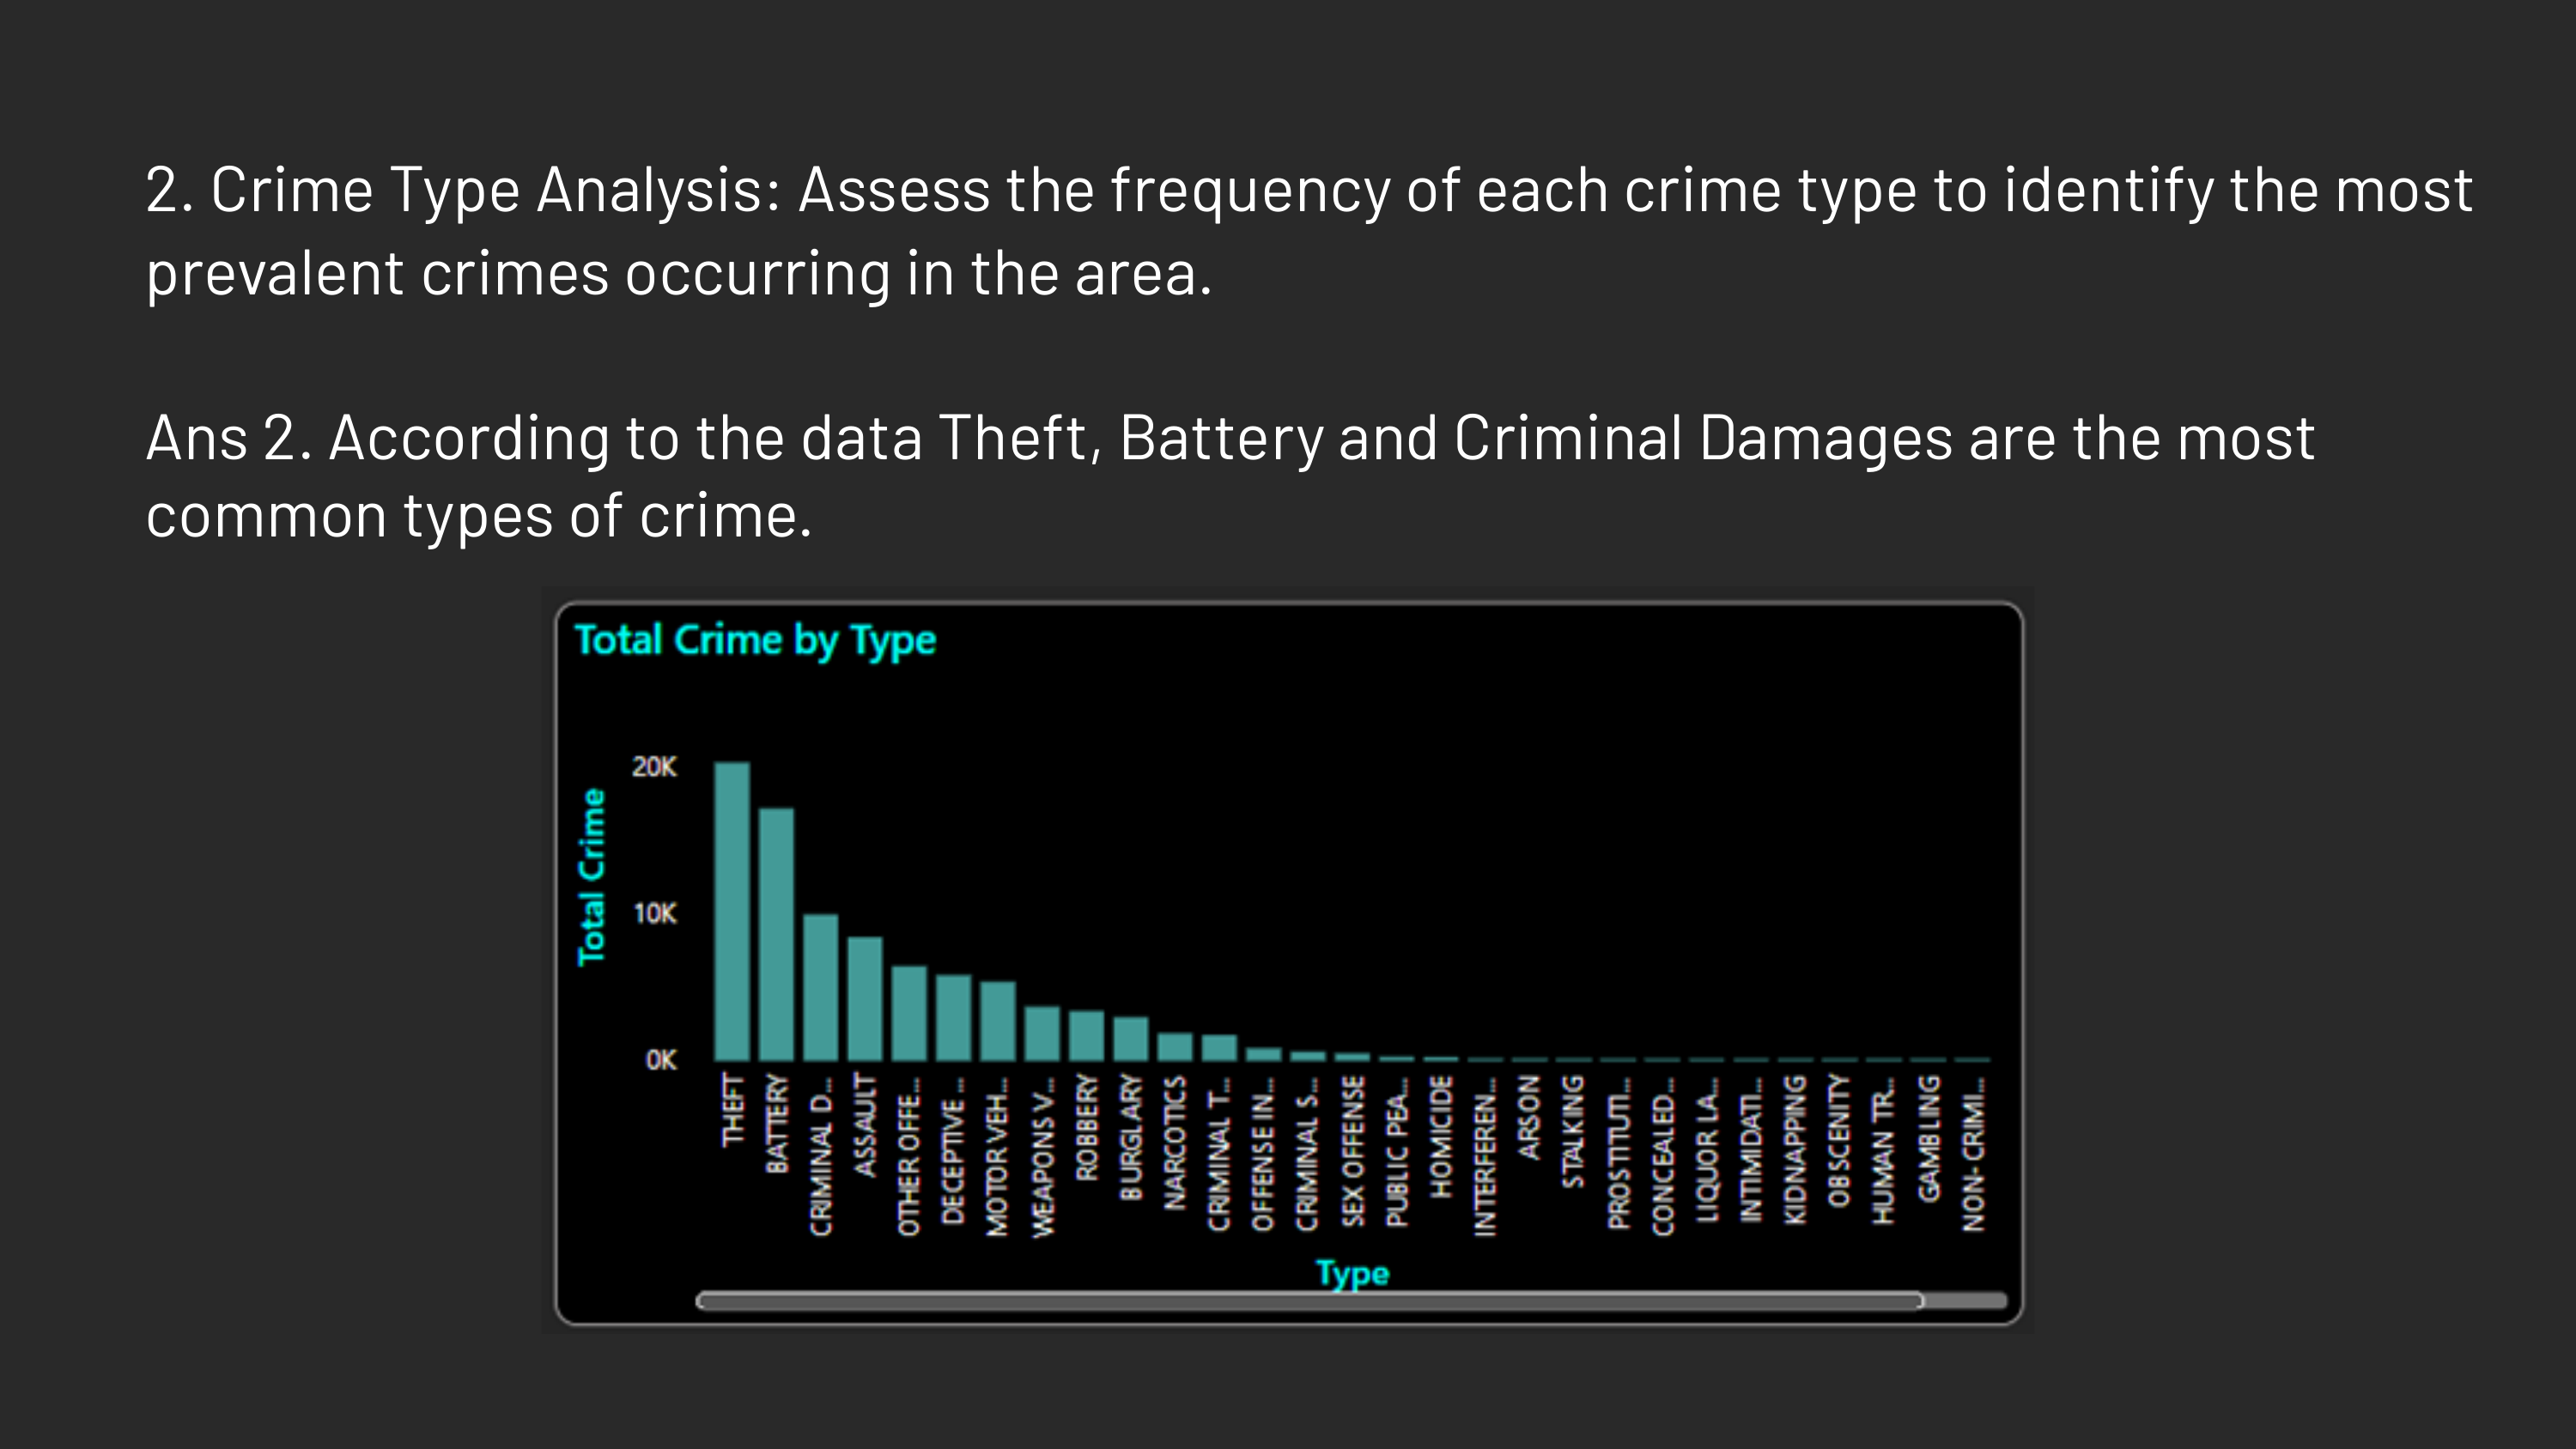

2. Crime Type Analysis: Assess the frequency of each crime type to identify the most prevalent crimes occurring in the area.
Ans 2. According to the data Theft, Battery and Criminal Damages are the most common types of crime.